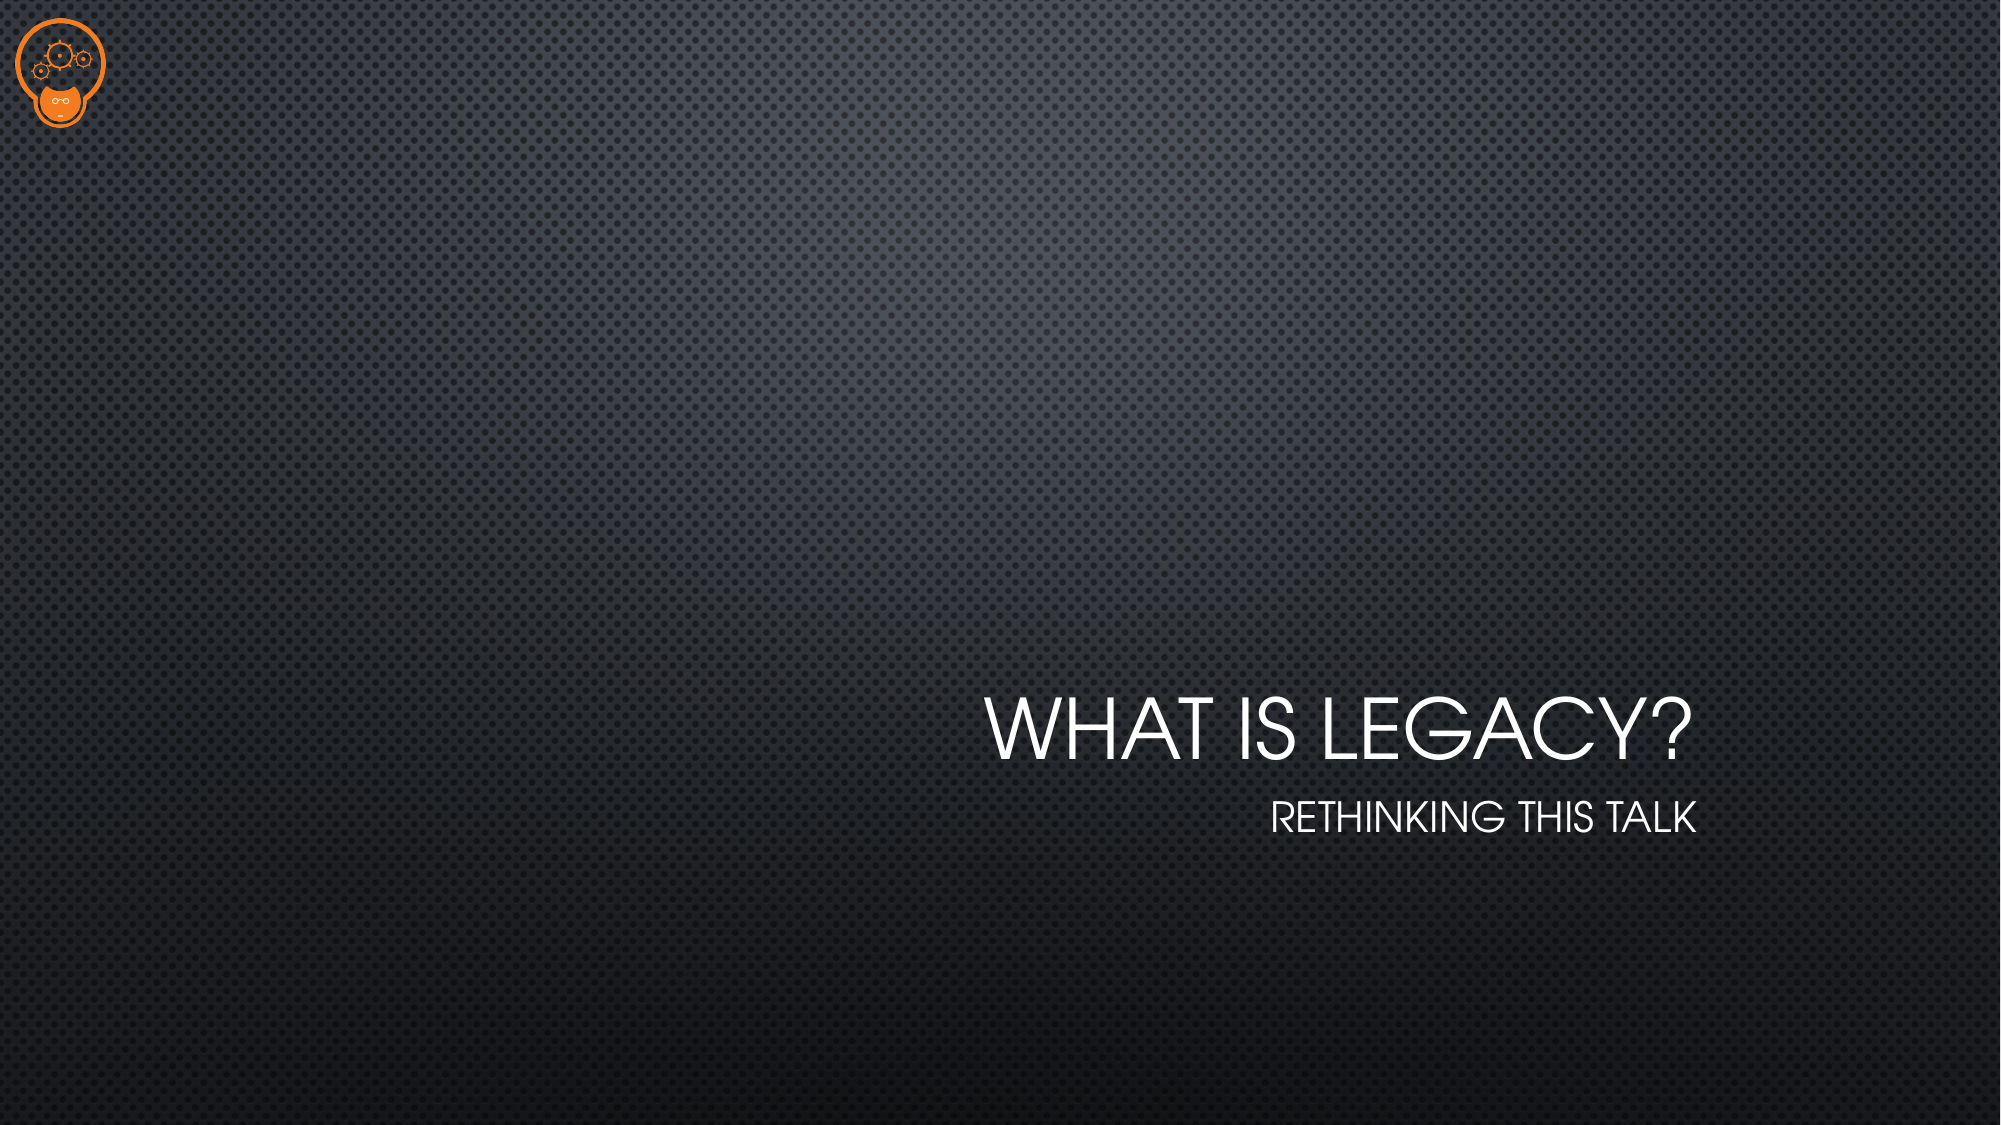

# What is Legacy?
Rethinking This Talk